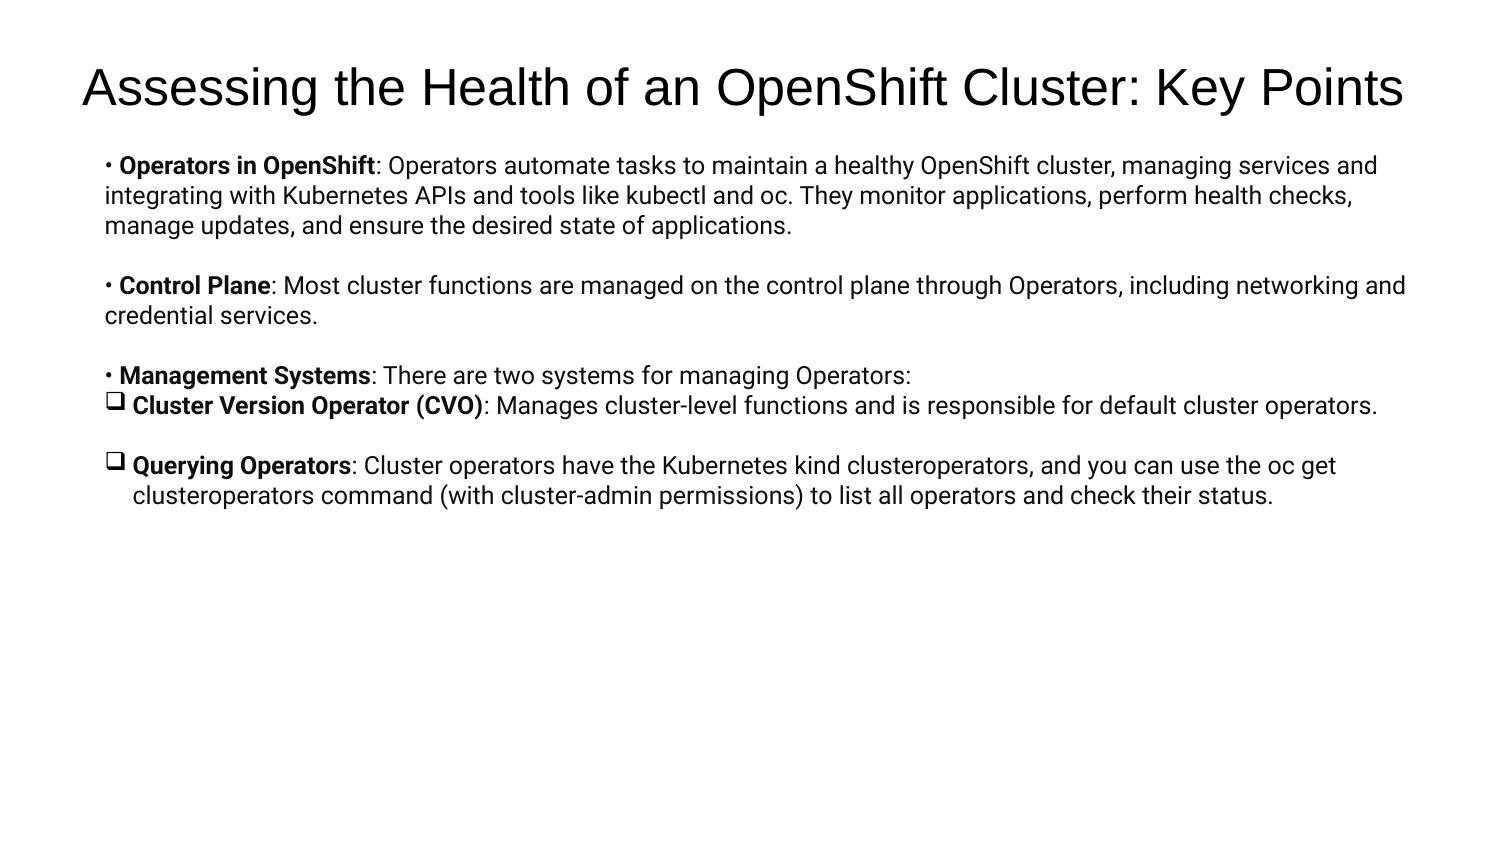

# Assessing the Health of an OpenShift Cluster: Key Points
• Operators in OpenShift: Operators automate tasks to maintain a healthy OpenShift cluster, managing services and integrating with Kubernetes APIs and tools like kubectl and oc. They monitor applications, perform health checks, manage updates, and ensure the desired state of applications.

• Control Plane: Most cluster functions are managed on the control plane through Operators, including networking and credential services.

• Management Systems: There are two systems for managing Operators:
Cluster Version Operator (CVO): Manages cluster-level functions and is responsible for default cluster operators.

Querying Operators: Cluster operators have the Kubernetes kind clusteroperators, and you can use the oc get clusteroperators command (with cluster-admin permissions) to list all operators and check their status.